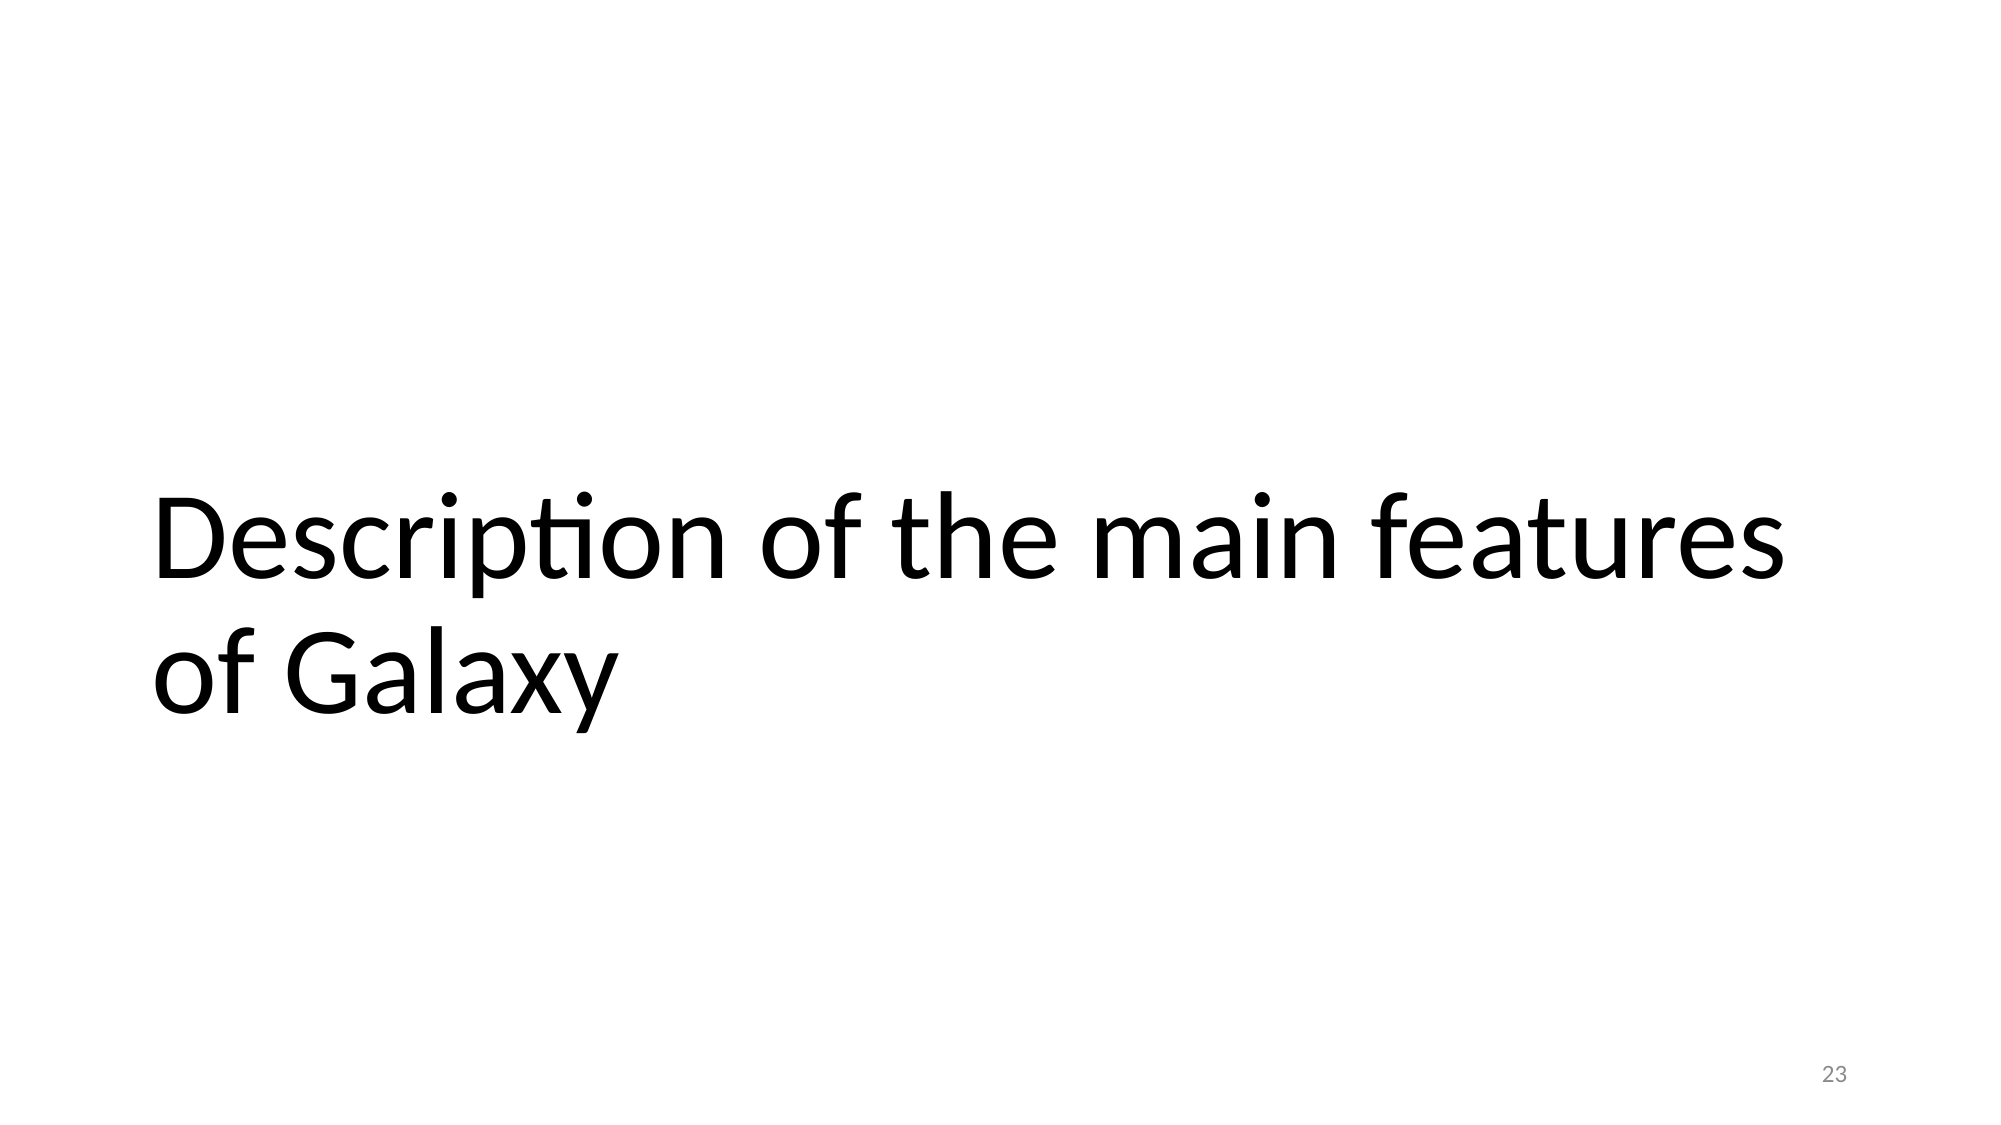

# Description of the main features of Galaxy

23